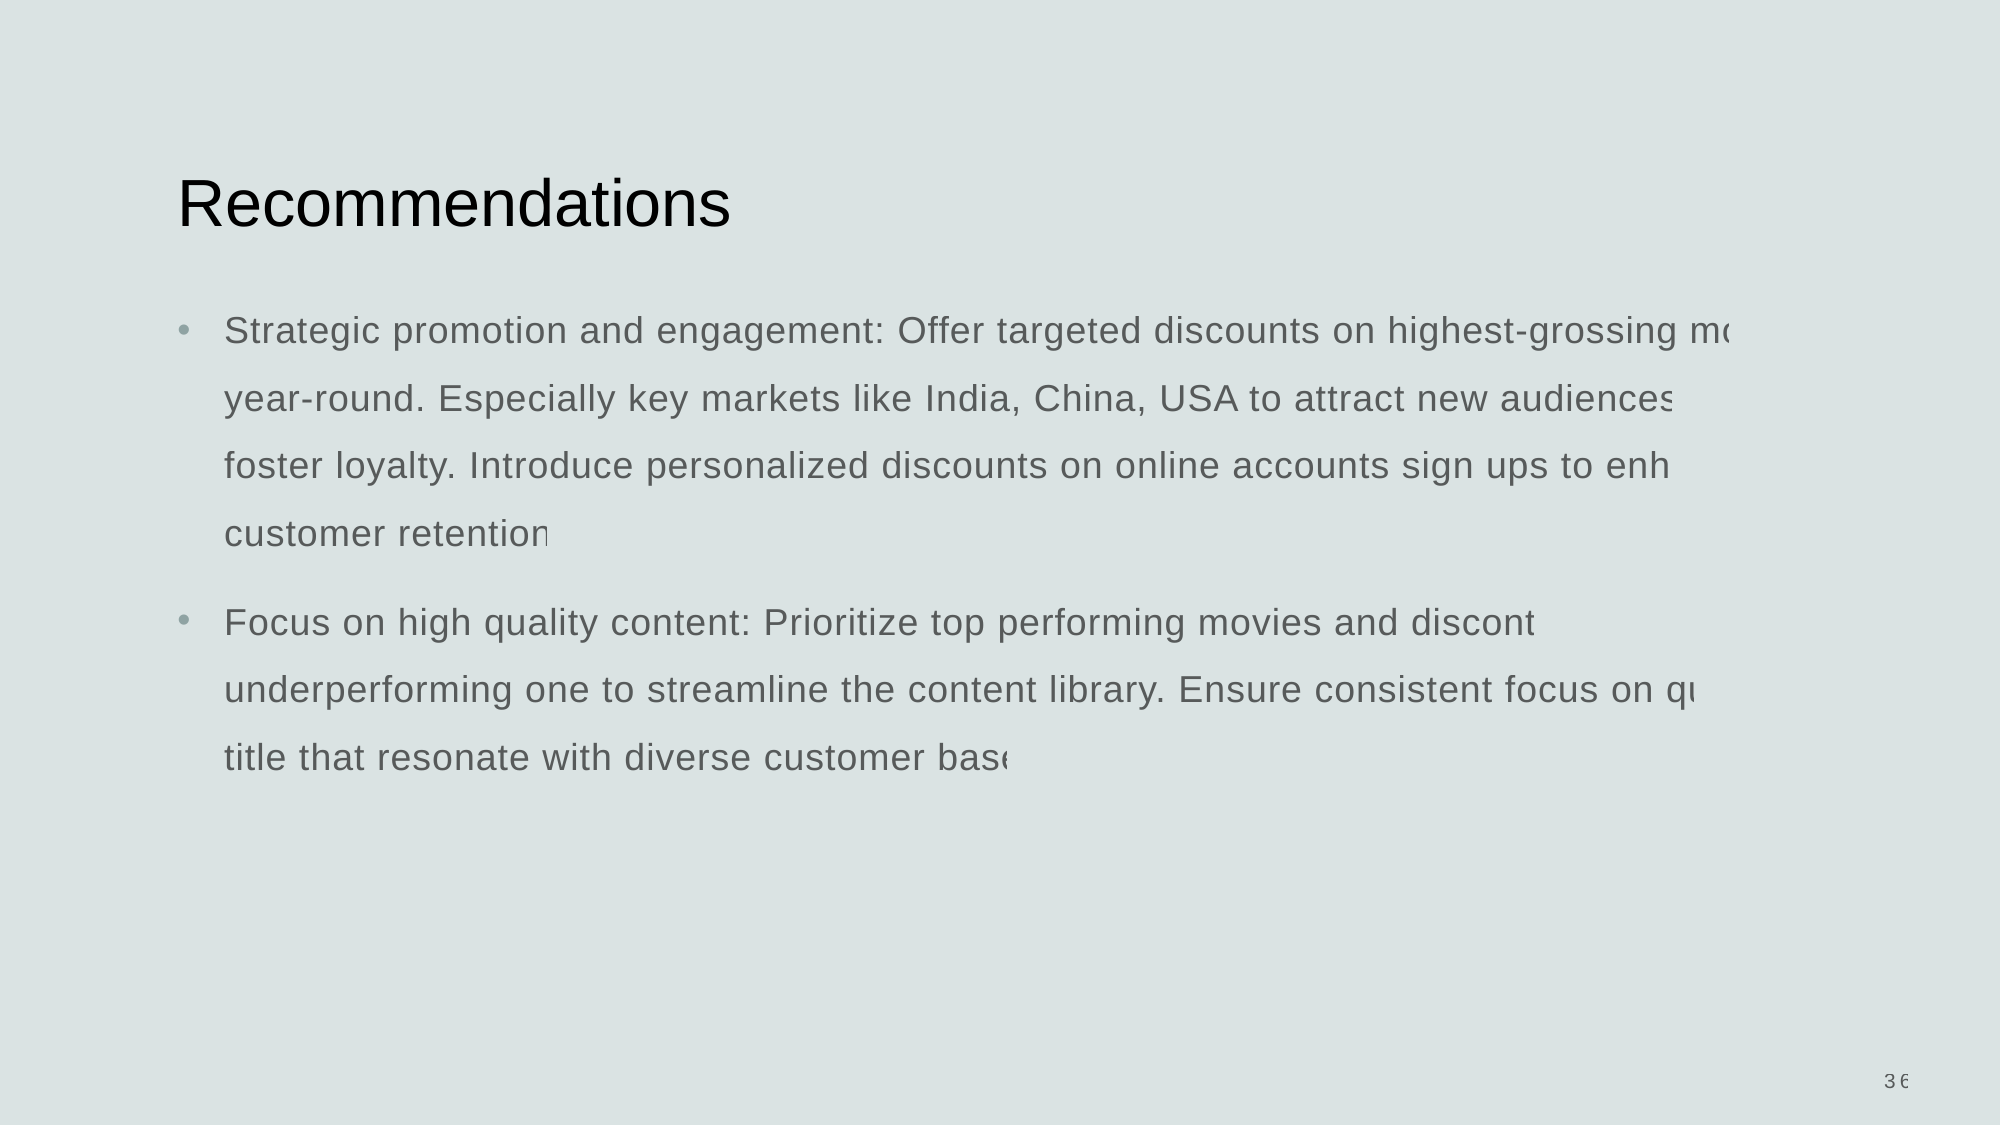

# Recommendations
Strategic promotion and engagement: Offer targeted discounts on highest-grossing movies year-round. Especially key markets like India, China, USA to attract new audiences and foster loyalty. Introduce personalized discounts on online accounts sign ups to enhance customer retention.
Focus on high quality content: Prioritize top performing movies and discontinue underperforming one to streamline the content library. Ensure consistent focus on quality title that resonate with diverse customer bases.

36